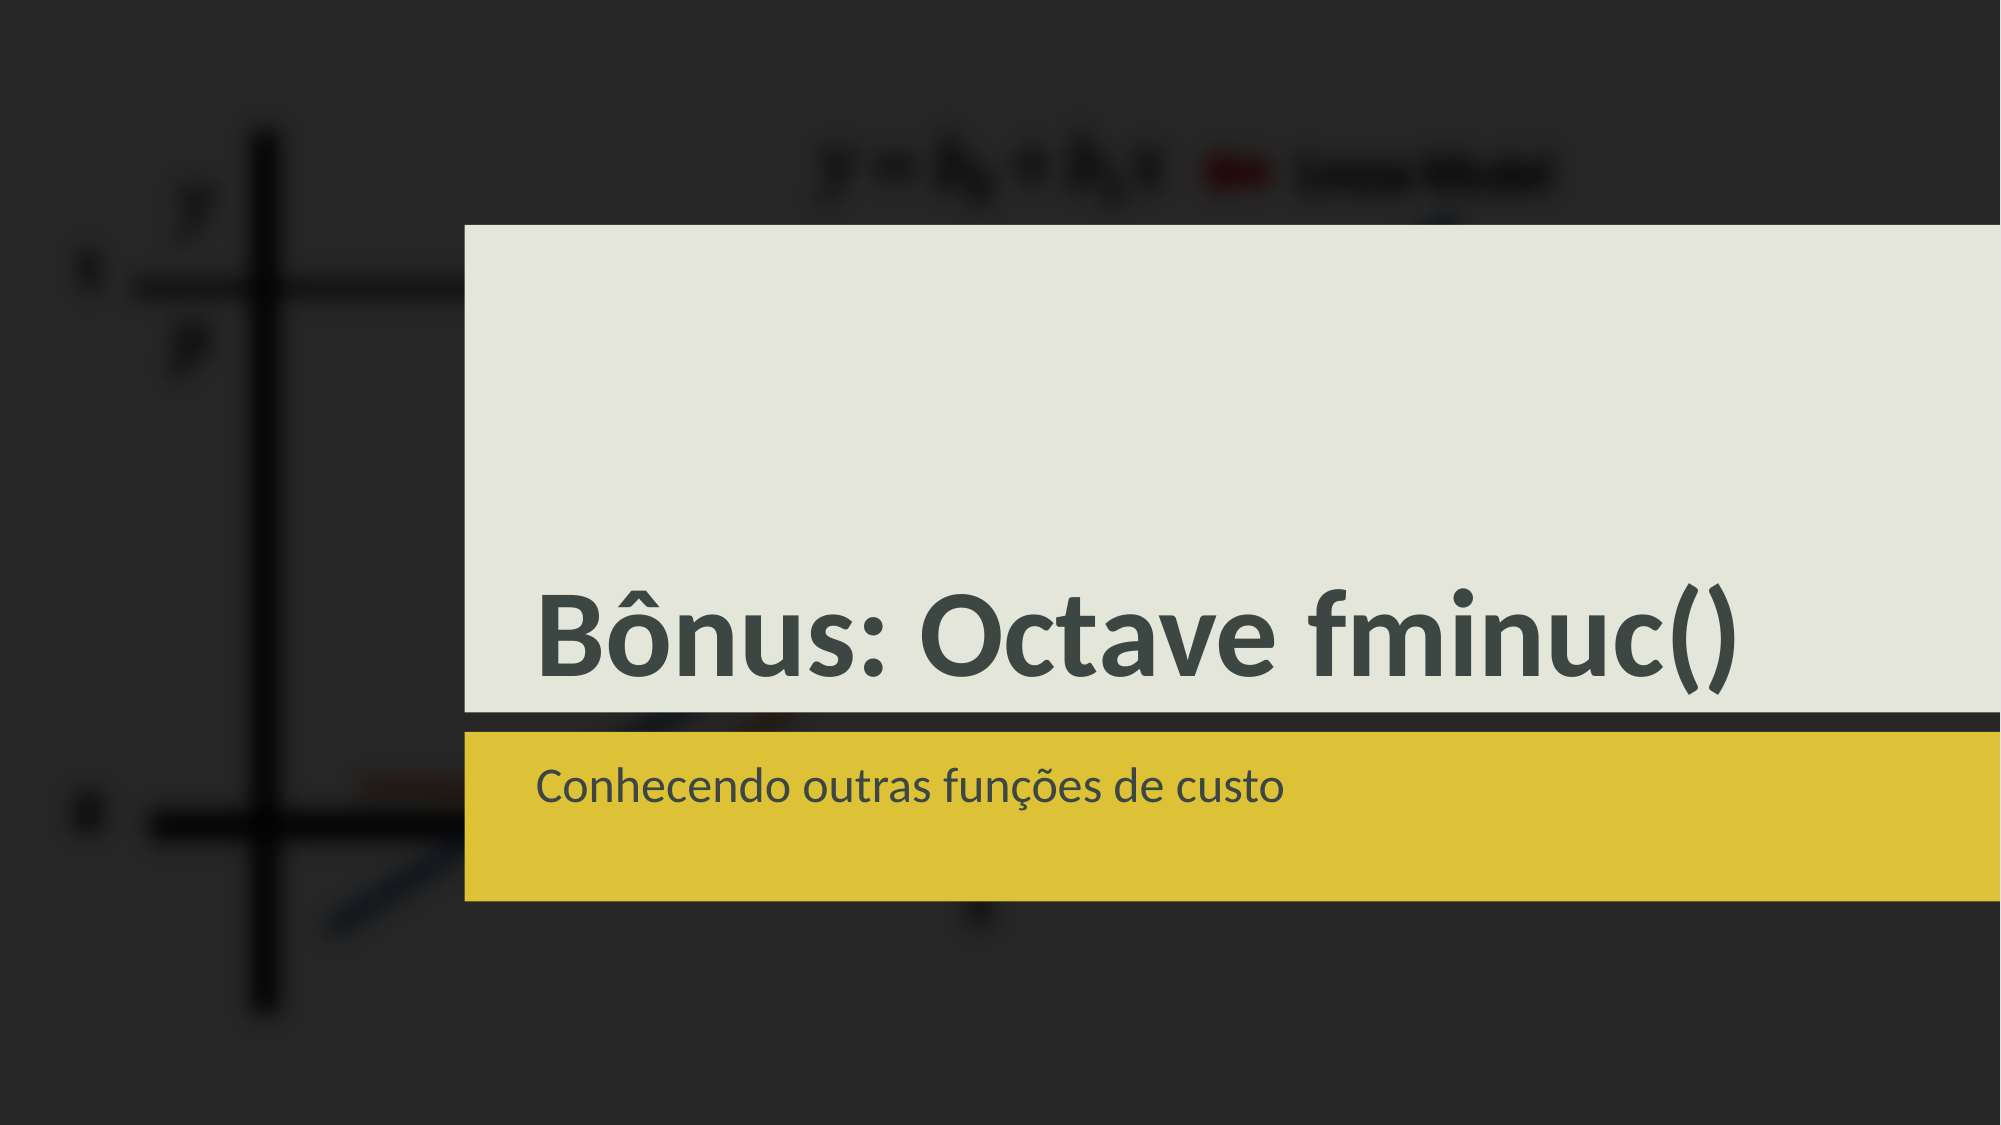

# Bônus: Octave fminuc()
Conhecendo outras funções de custo